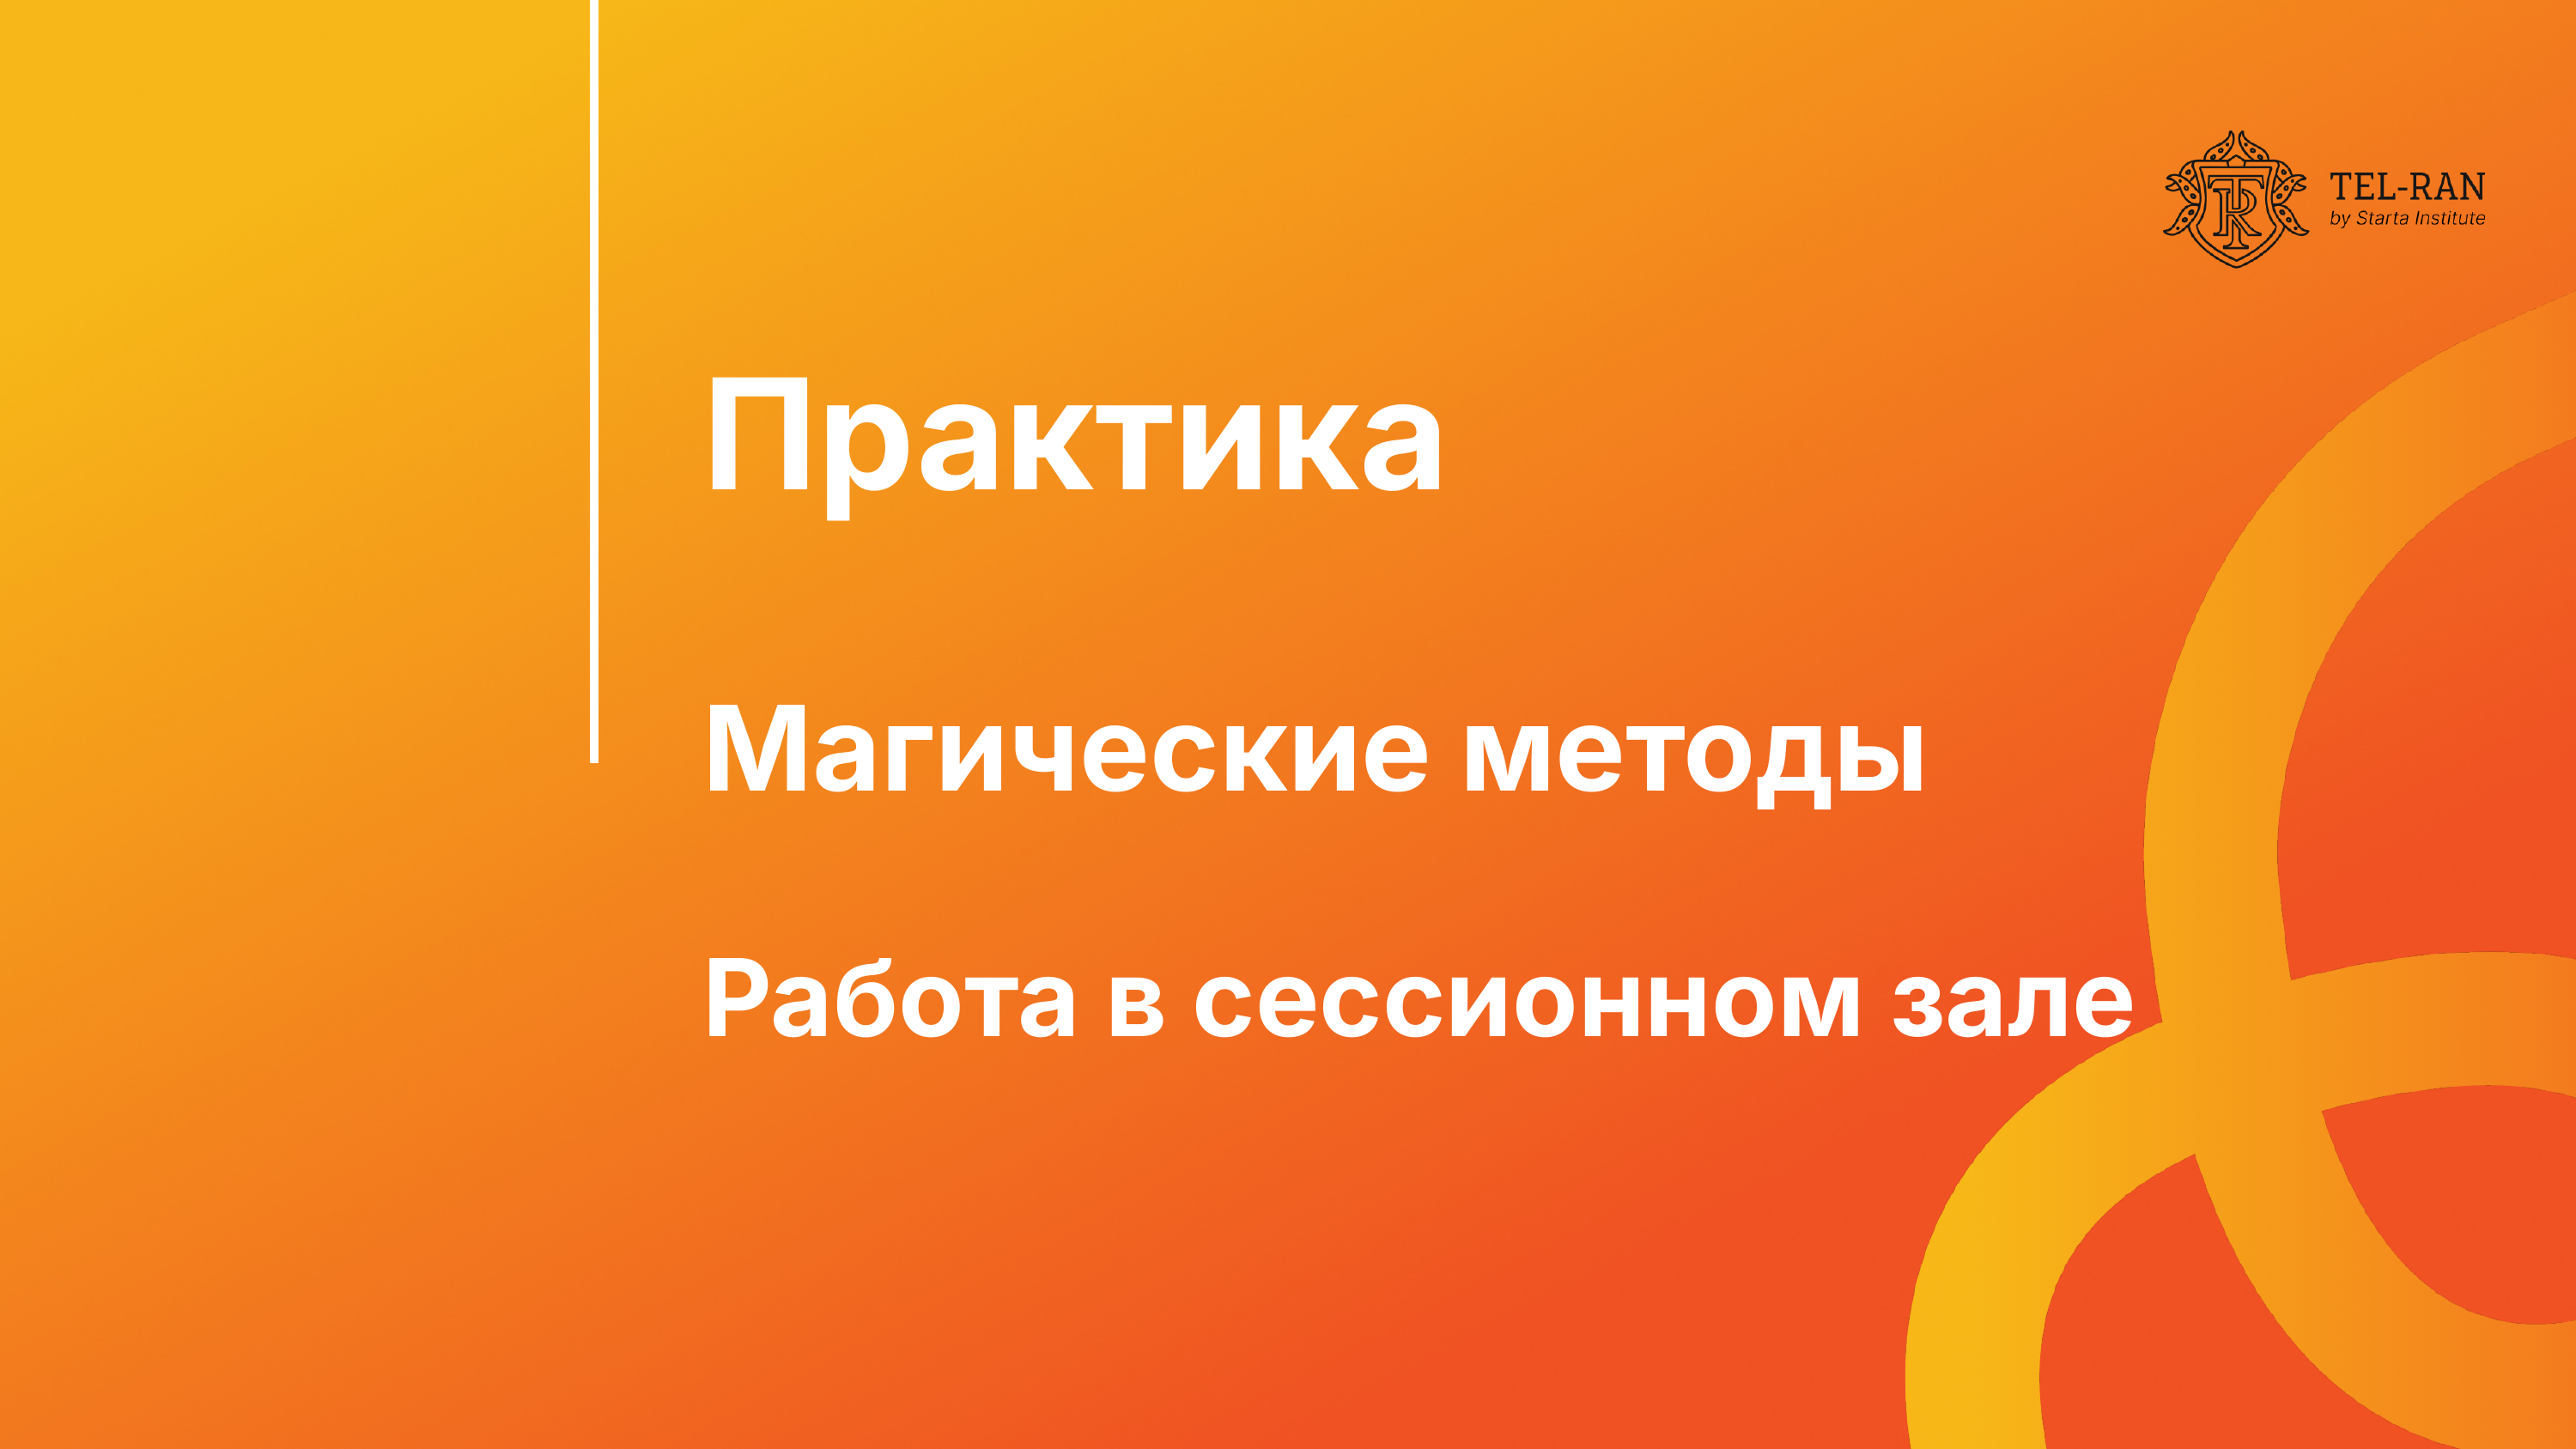

Практика

Магические методы

Работа в сессионном зале